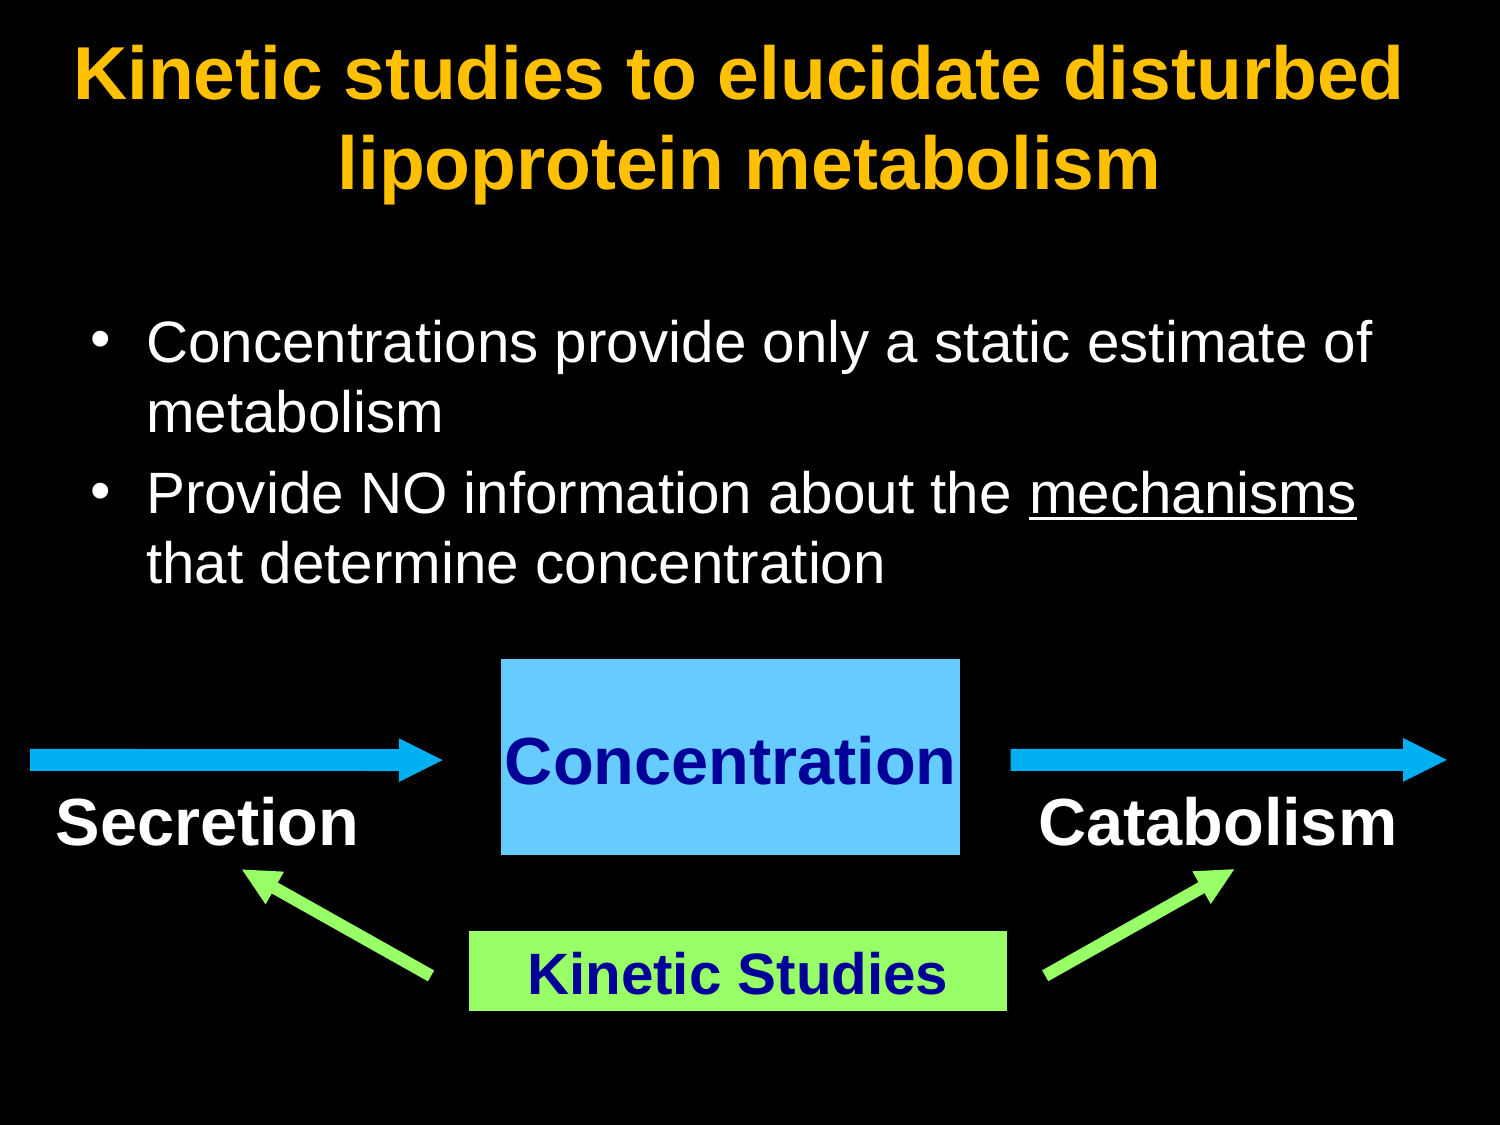

Kinetic studies to elucidate disturbed
lipoprotein metabolism
Concentrations provide only a static estimate of metabolism
Provide NO information about the mechanisms that determine concentration
Concentration

Catabolism
Secretion

Kinetic Studies